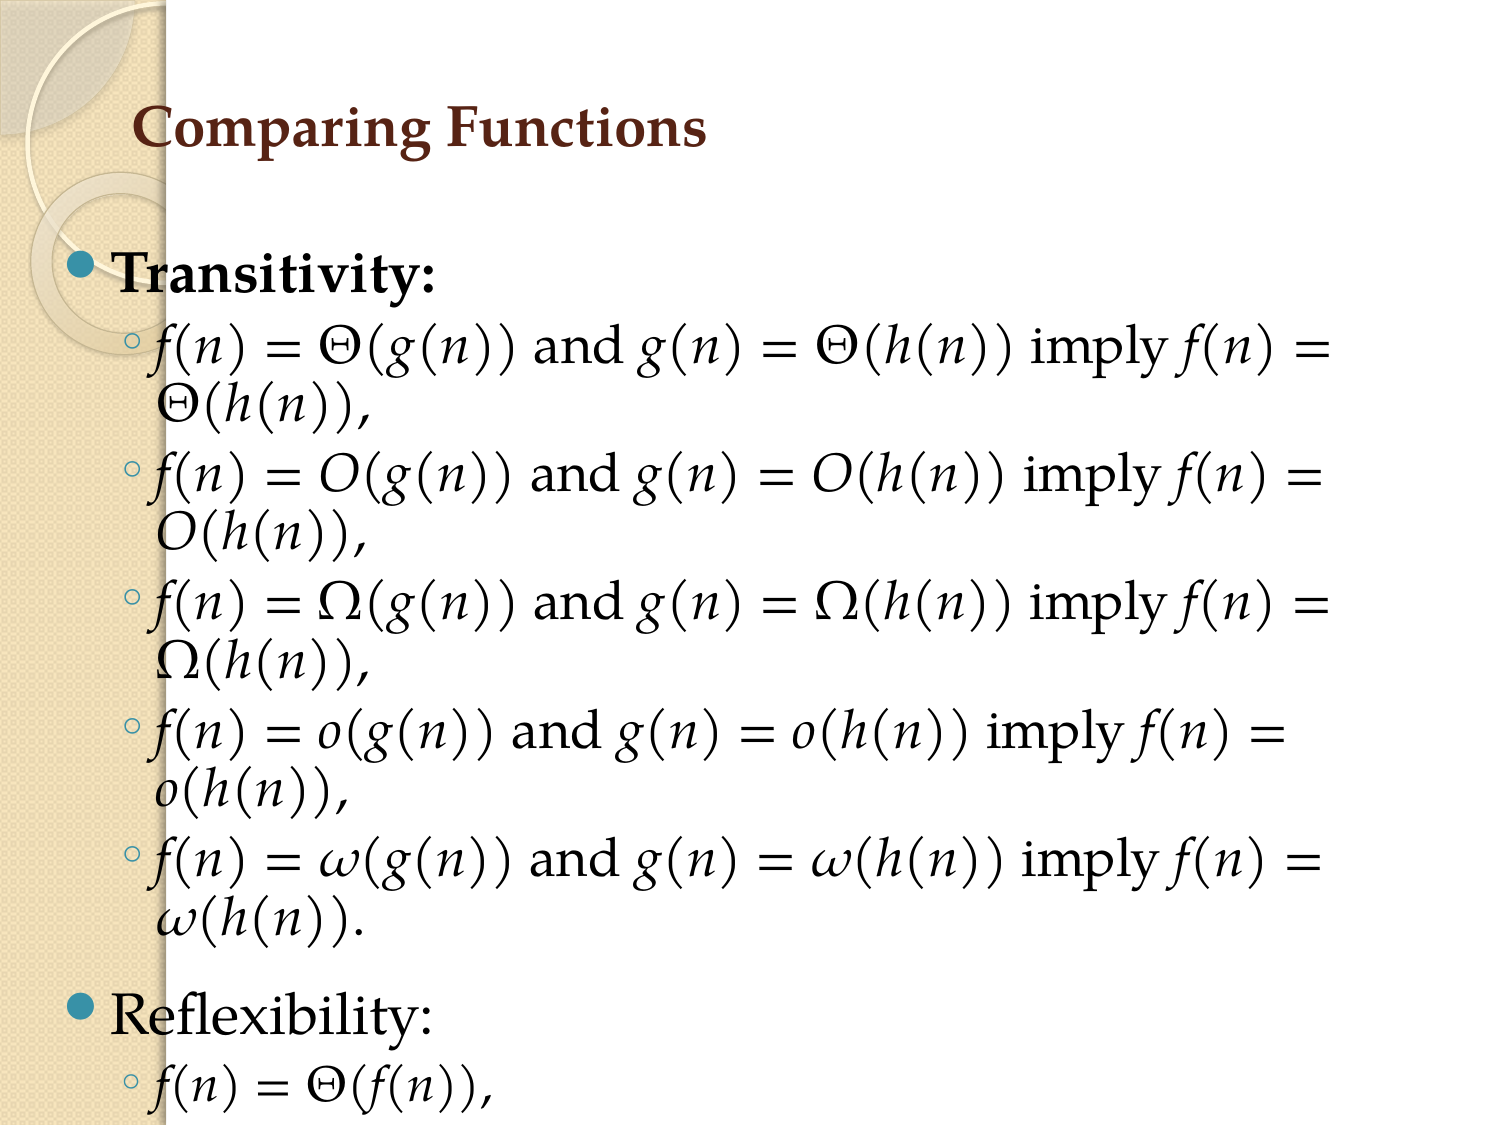

# Comparing Functions
Transitivity:
f(n) = Θ(g(n)) and g(n) = Θ(h(n)) imply f(n) = Θ(h(n)),
f(n) = O(g(n)) and g(n) = O(h(n)) imply f(n) = O(h(n)),
f(n) = Ω(g(n)) and g(n) = Ω(h(n)) imply f(n) = Ω(h(n)),
f(n) = o(g(n)) and g(n) = o(h(n)) imply f(n) = o(h(n)),
f(n) = ω(g(n)) and g(n) = ω(h(n)) imply f(n) = ω(h(n)).
Reflexibility:
f(n) = Θ(f(n)),
f(n) = O(f(n)),
f(n) = Ω(f(n)).